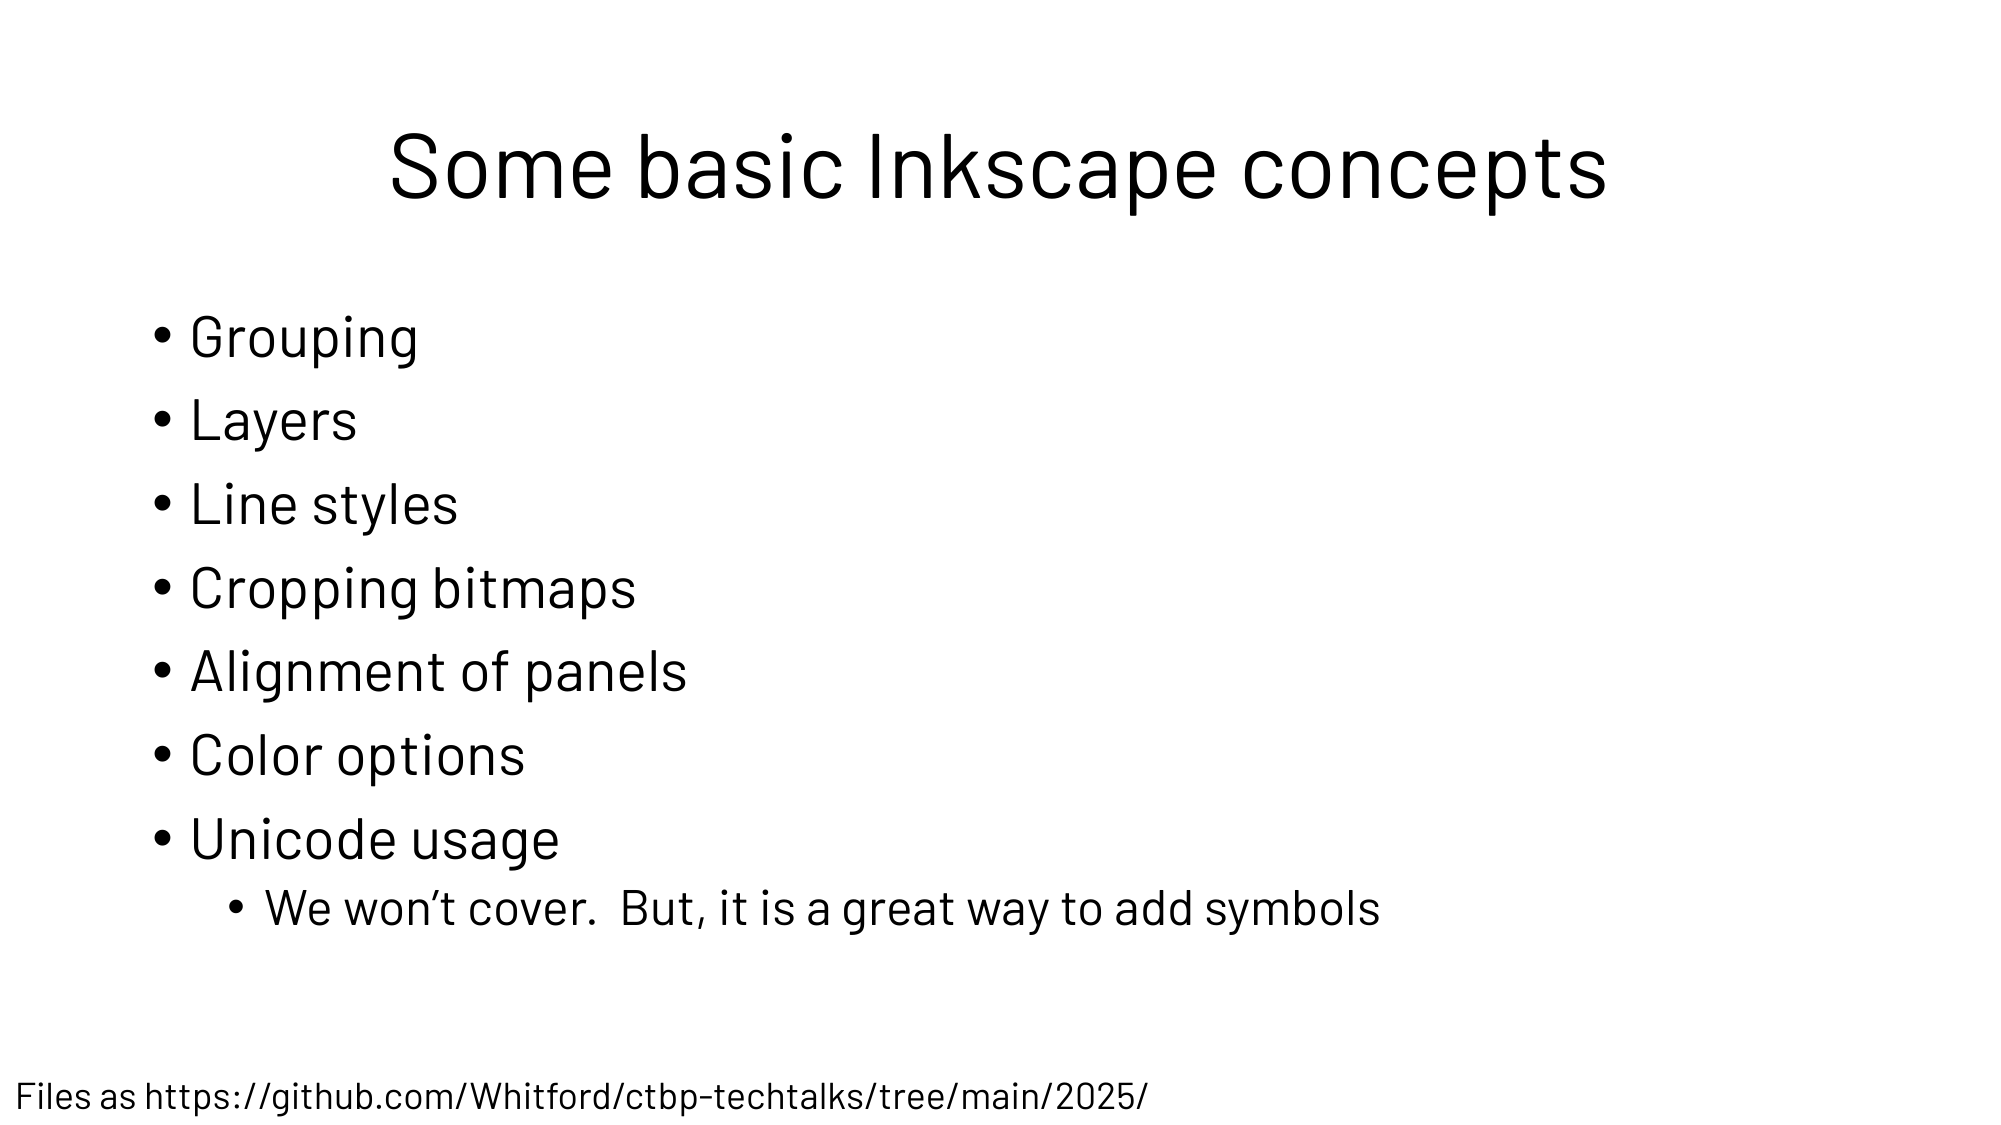

# Some basic Inkscape concepts
Grouping
Layers
Line styles
Cropping bitmaps
Alignment of panels
Color options
Unicode usage
We won’t cover.  But, it is a great way to add symbols

Files as https://github.com/Whitford/ctbp-techtalks/tree/main/2025/